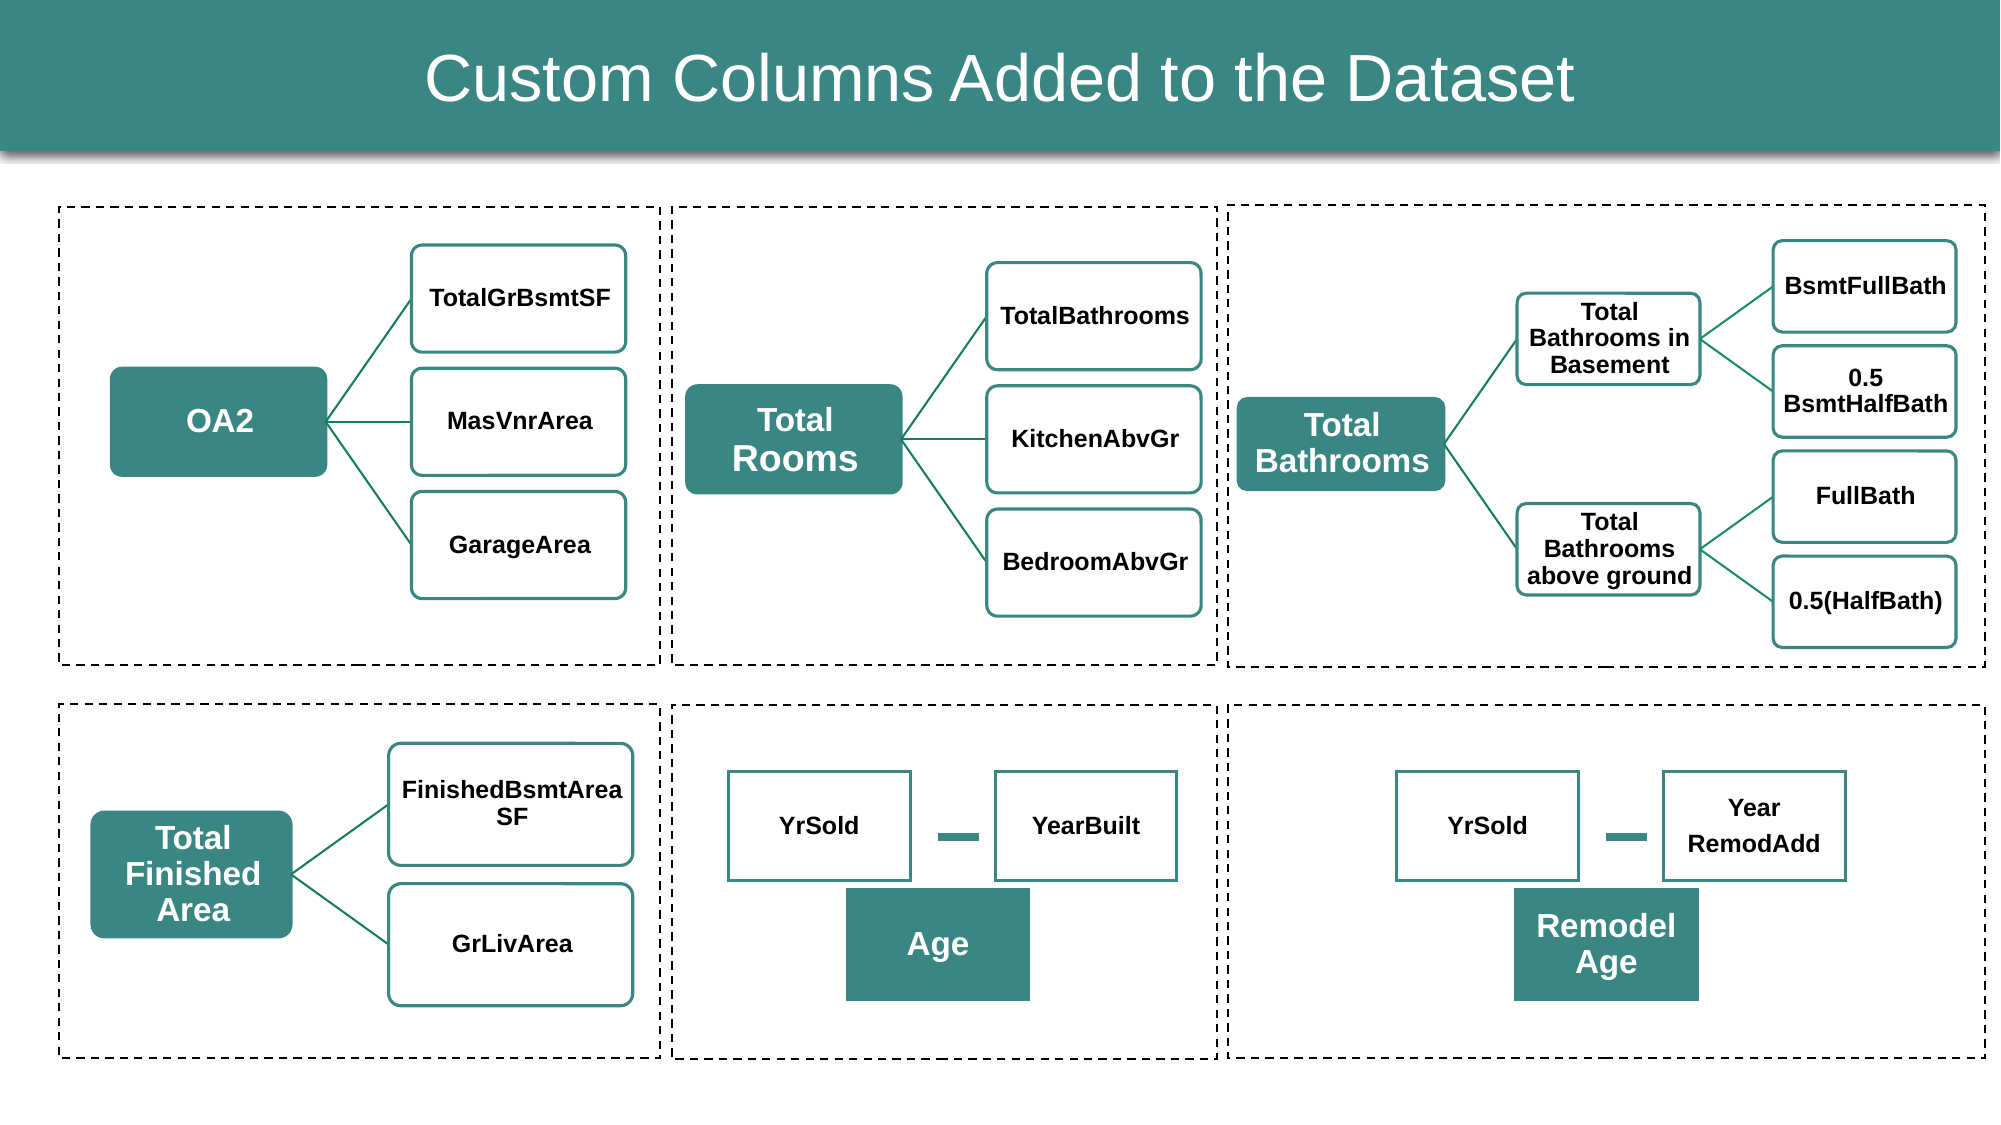

Custom Columns Added to the Dataset

Total Bathrooms

Total Bathrooms in Basement

BsmtFullBath

0.5 BsmtHalfBath

Total Bathrooms above ground

FullBath

0.5(HalfBath)
OA2

TotalGrBsmtSF

MasVnrArea

GarageArea
Total Rooms

TotalBathrooms

KitchenAbvGr

BedroomAbvGr
Total Finished Area

FinishedBsmtAreaSF

GrLivArea

YearBuilt
YrSold
Age
Year
RemodAdd
YrSold
Remodel Age